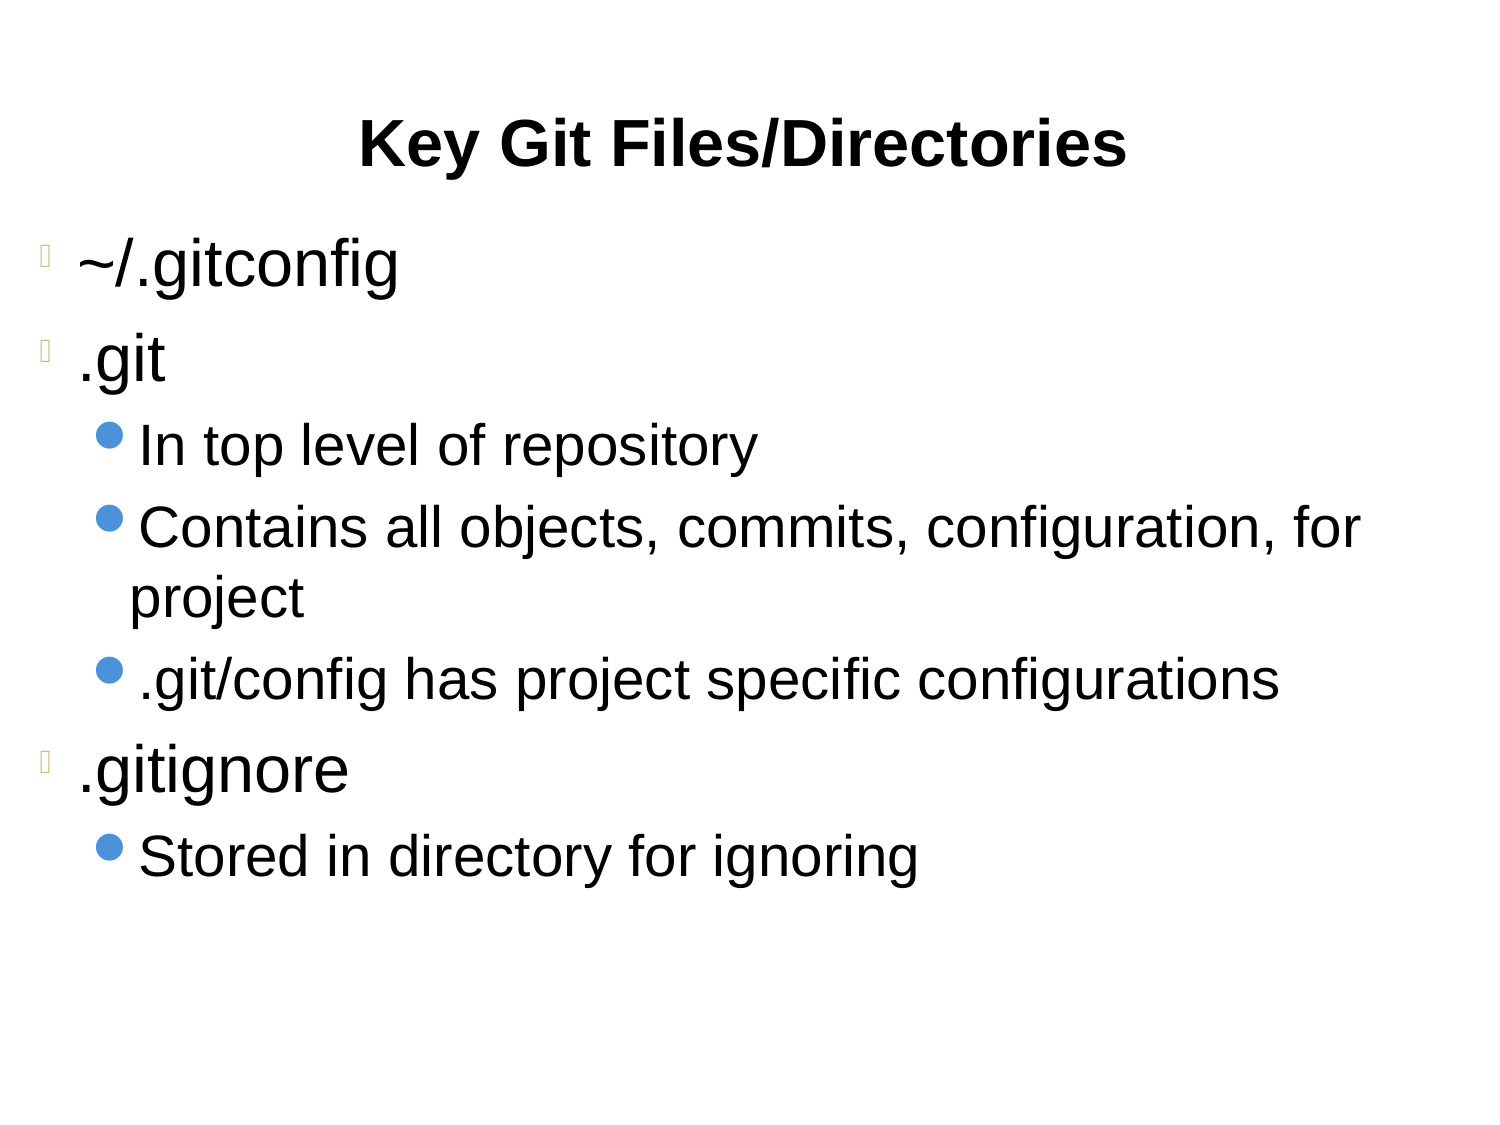

Key Git Files/Directories
~/.gitconfig
.git
In top level of repository
Contains all objects, commits, configuration, for project
.git/config has project specific configurations
.gitignore
Stored in directory for ignoring